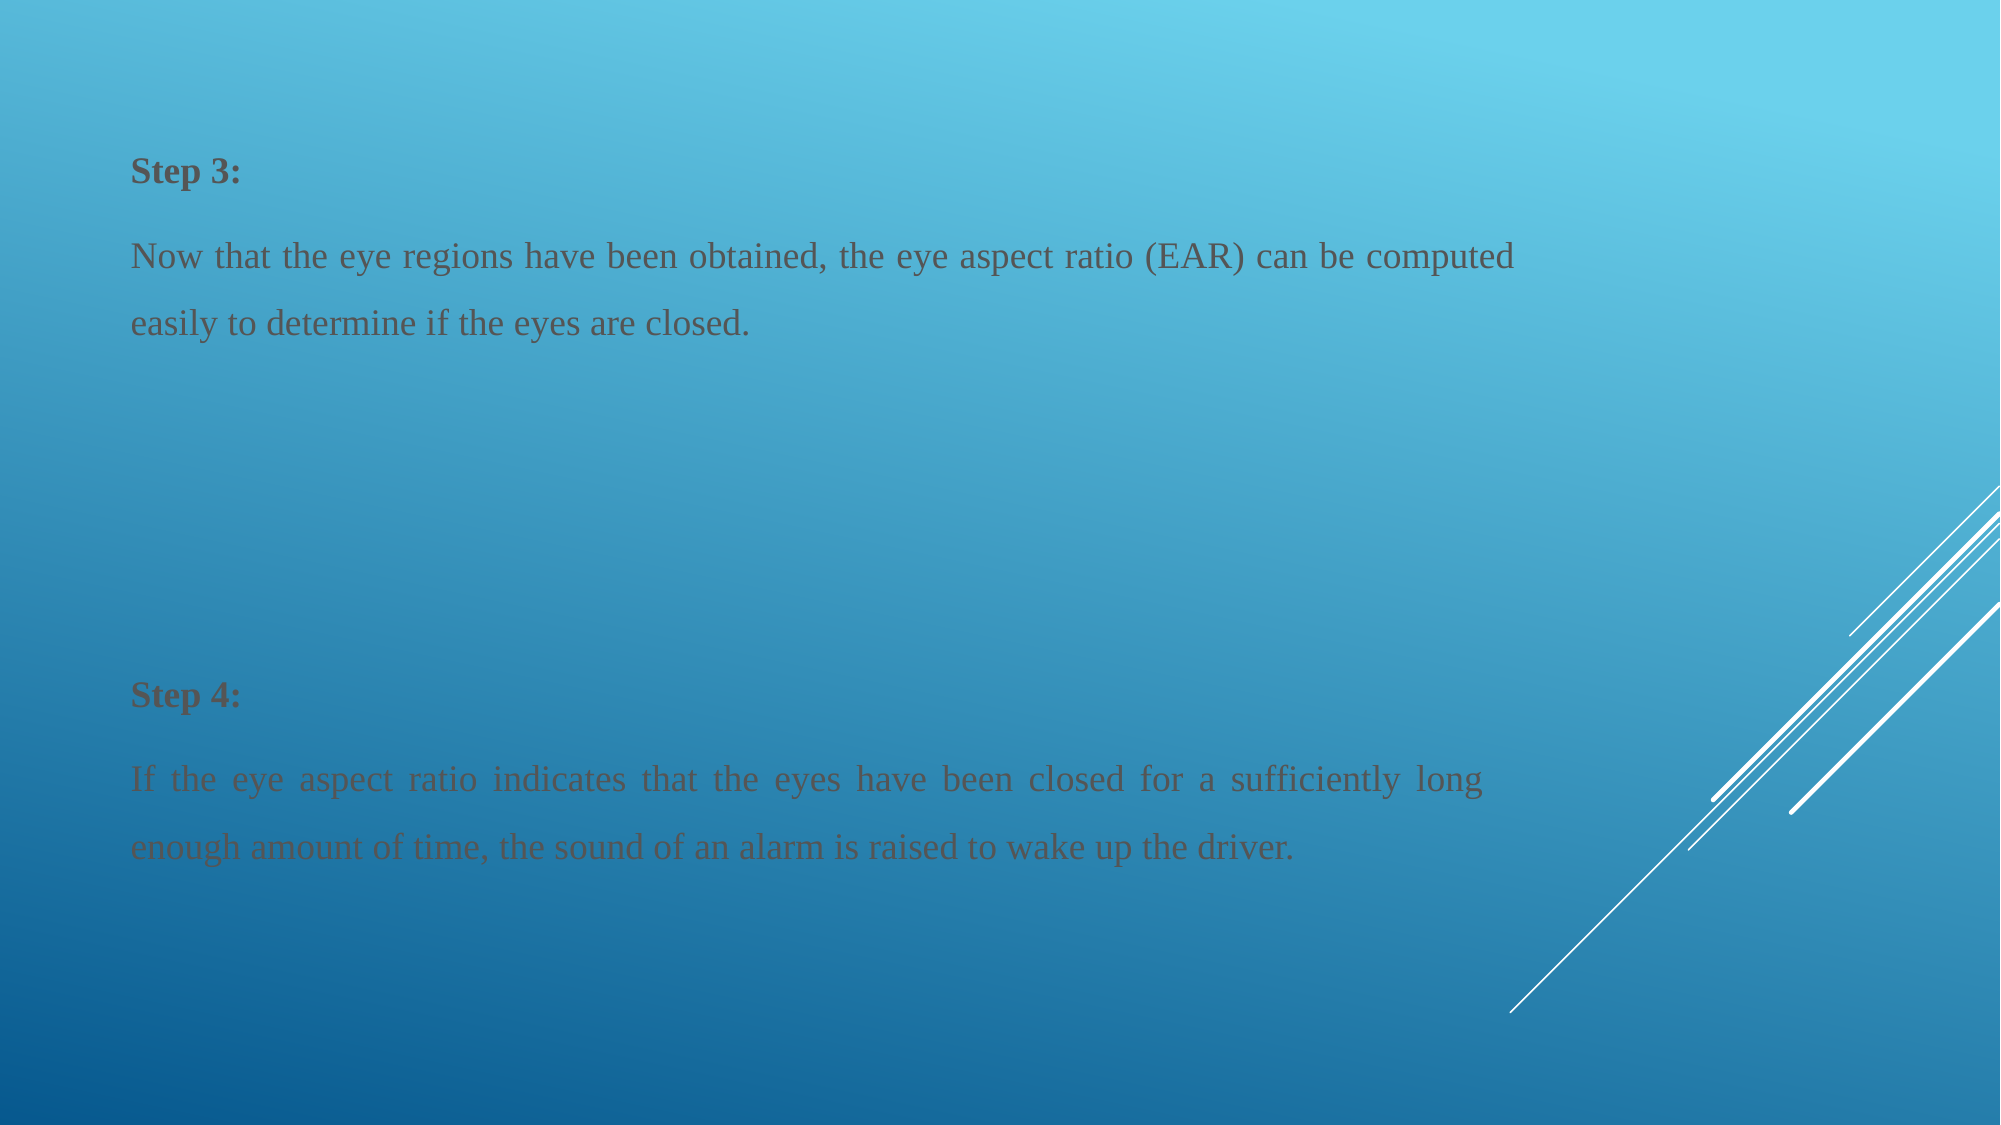

Step 3:
Now that the eye regions have been obtained, the eye aspect ratio (EAR) can be computed easily to determine if the eyes are closed.
Step 4:
If the eye aspect ratio indicates that the eyes have been closed for a sufficiently long enough amount of time, the sound of an alarm is raised to wake up the driver.